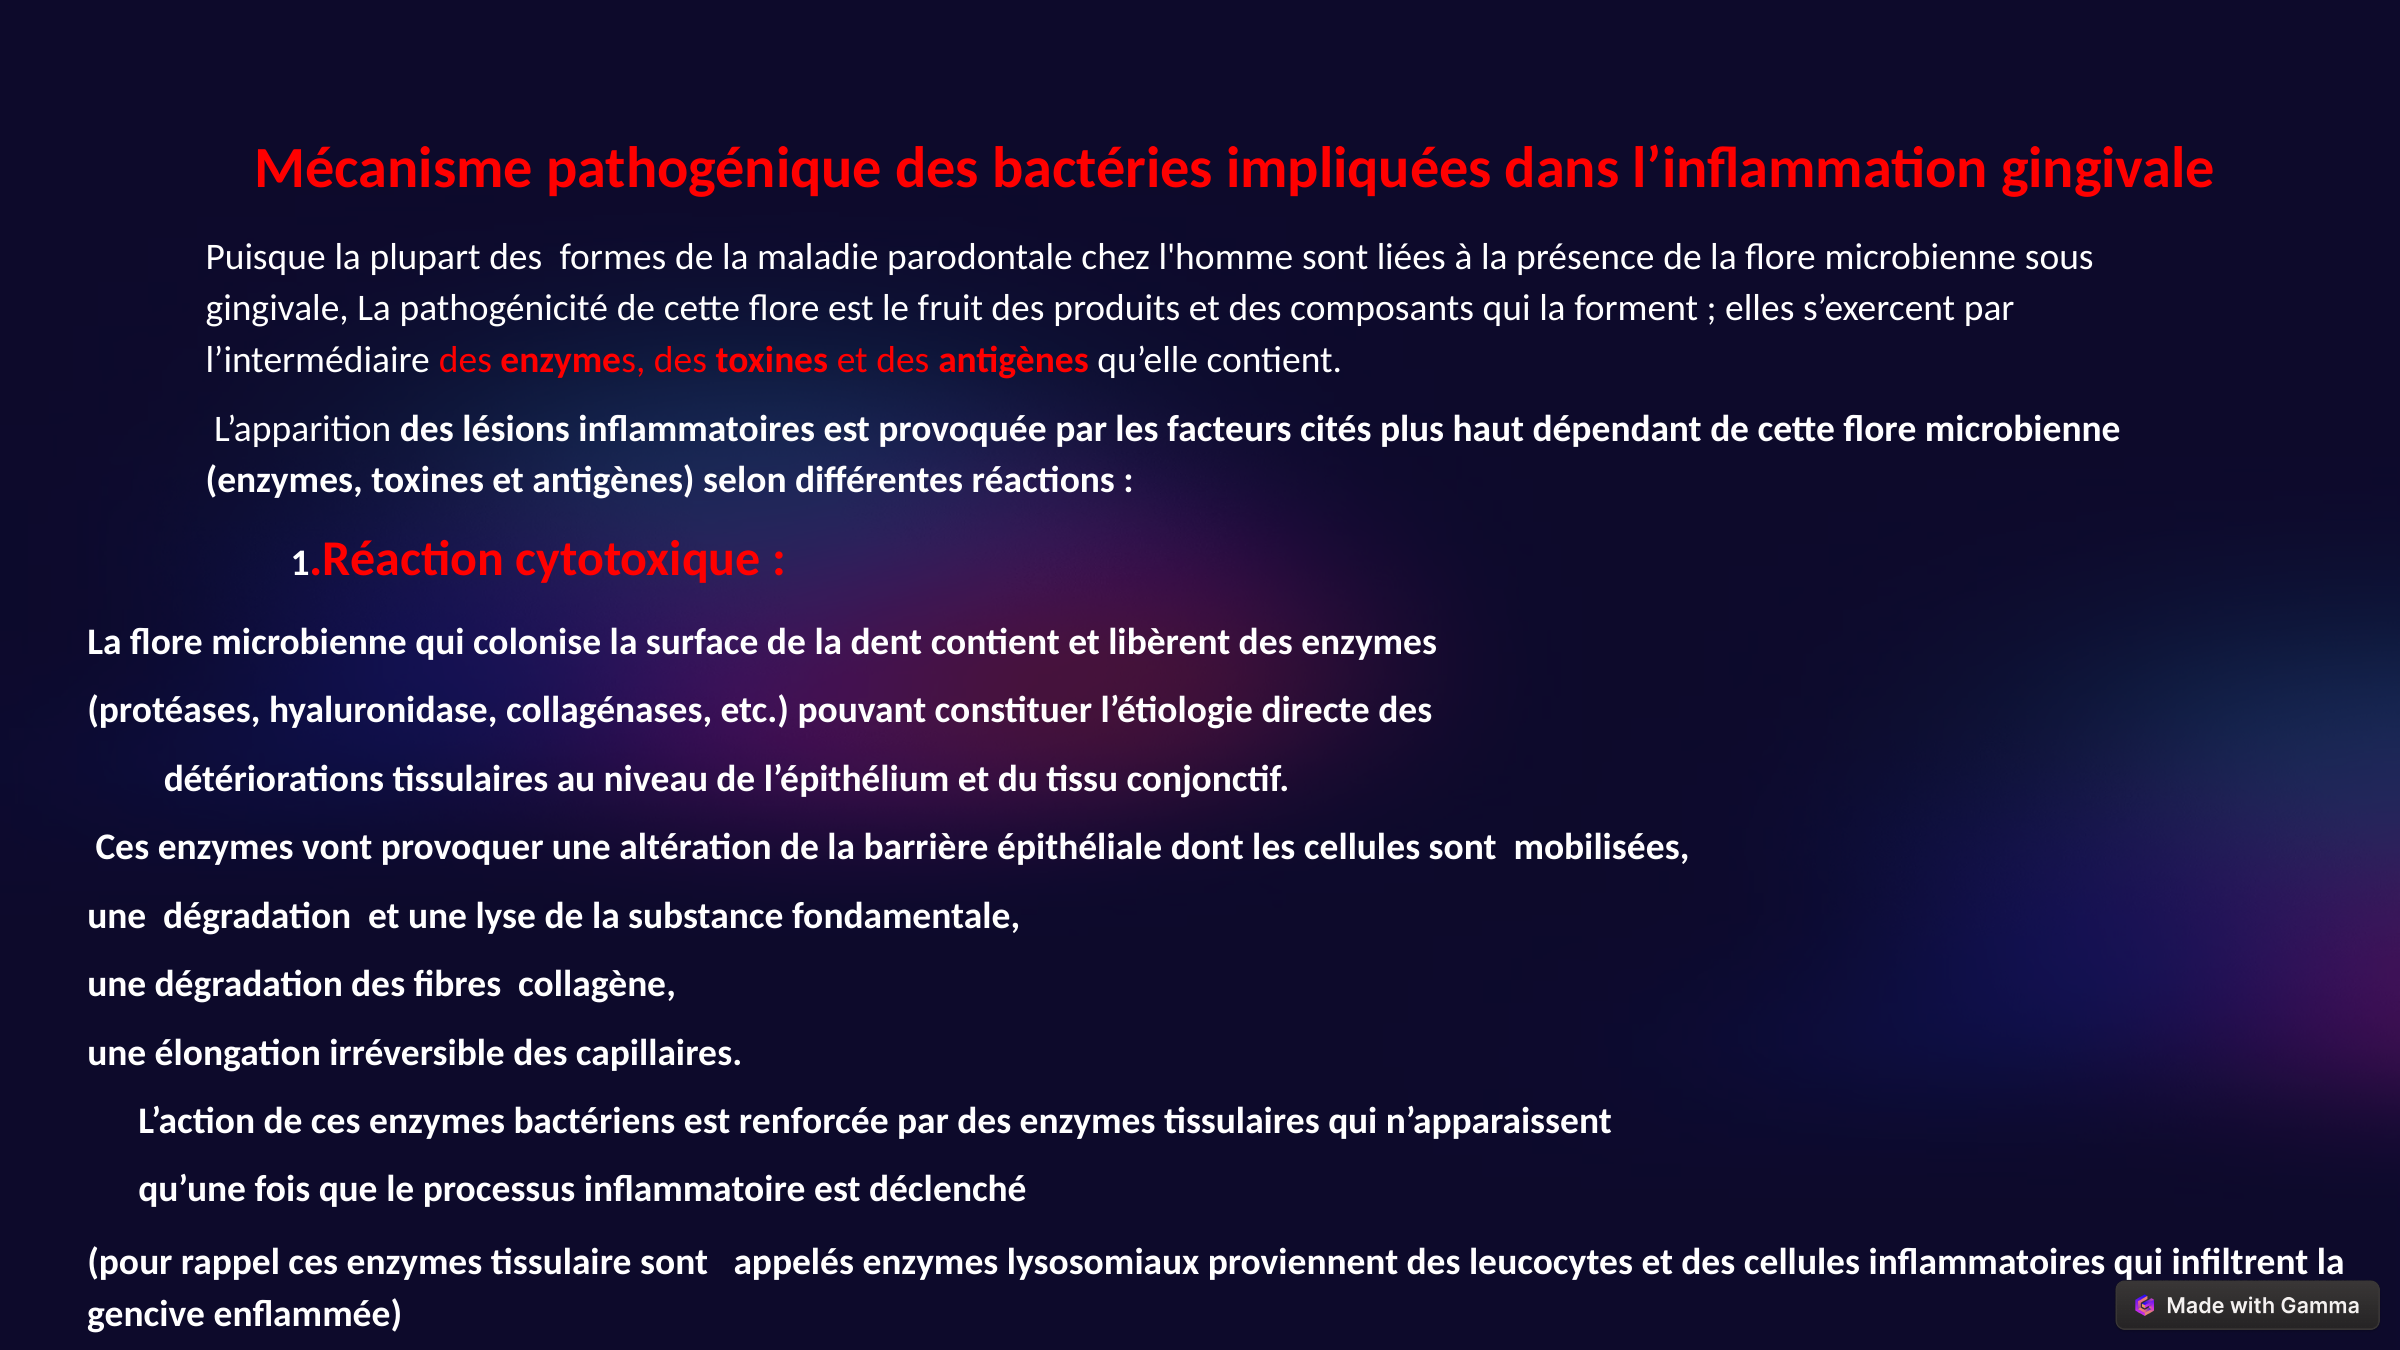

Mécanisme pathogénique des bactéries impliquées dans l’inflammation gingivale
Puisque la plupart des  formes de la maladie parodontale chez l'homme sont liées à la présence de la flore microbienne sous gingivale, La pathogénicité de cette flore est le fruit des produits et des composants qui la forment ; elles s’exercent par l’intermédiaire des enzymes, des toxines et des antigènes qu’elle contient.
 L’apparition des lésions inflammatoires est provoquée par les facteurs cités plus haut dépendant de cette flore microbienne (enzymes, toxines et antigènes) selon différentes réactions :
          1.Réaction cytotoxique :
 La flore microbienne qui colonise la surface de la dent contient et libèrent des enzymes
 (protéases, hyaluronidase, collagénases, etc.) pouvant constituer l’étiologie directe des
          détériorations tissulaires au niveau de l’épithélium et du tissu conjonctif.
  Ces enzymes vont provoquer une altération de la barrière épithéliale dont les cellules sont  mobilisées,
 une  dégradation  et une lyse de la substance fondamentale,
 une dégradation des fibres  collagène,
 une élongation irréversible des capillaires.
       L’action de ces enzymes bactériens est renforcée par des enzymes tissulaires qui n’apparaissent
       qu’une fois que le processus inflammatoire est déclenché
 (pour rappel ces enzymes tissulaire sont   appelés enzymes lysosomiaux proviennent des leucocytes et des cellules inflammatoires qui infiltrent la   gencive enflammée)